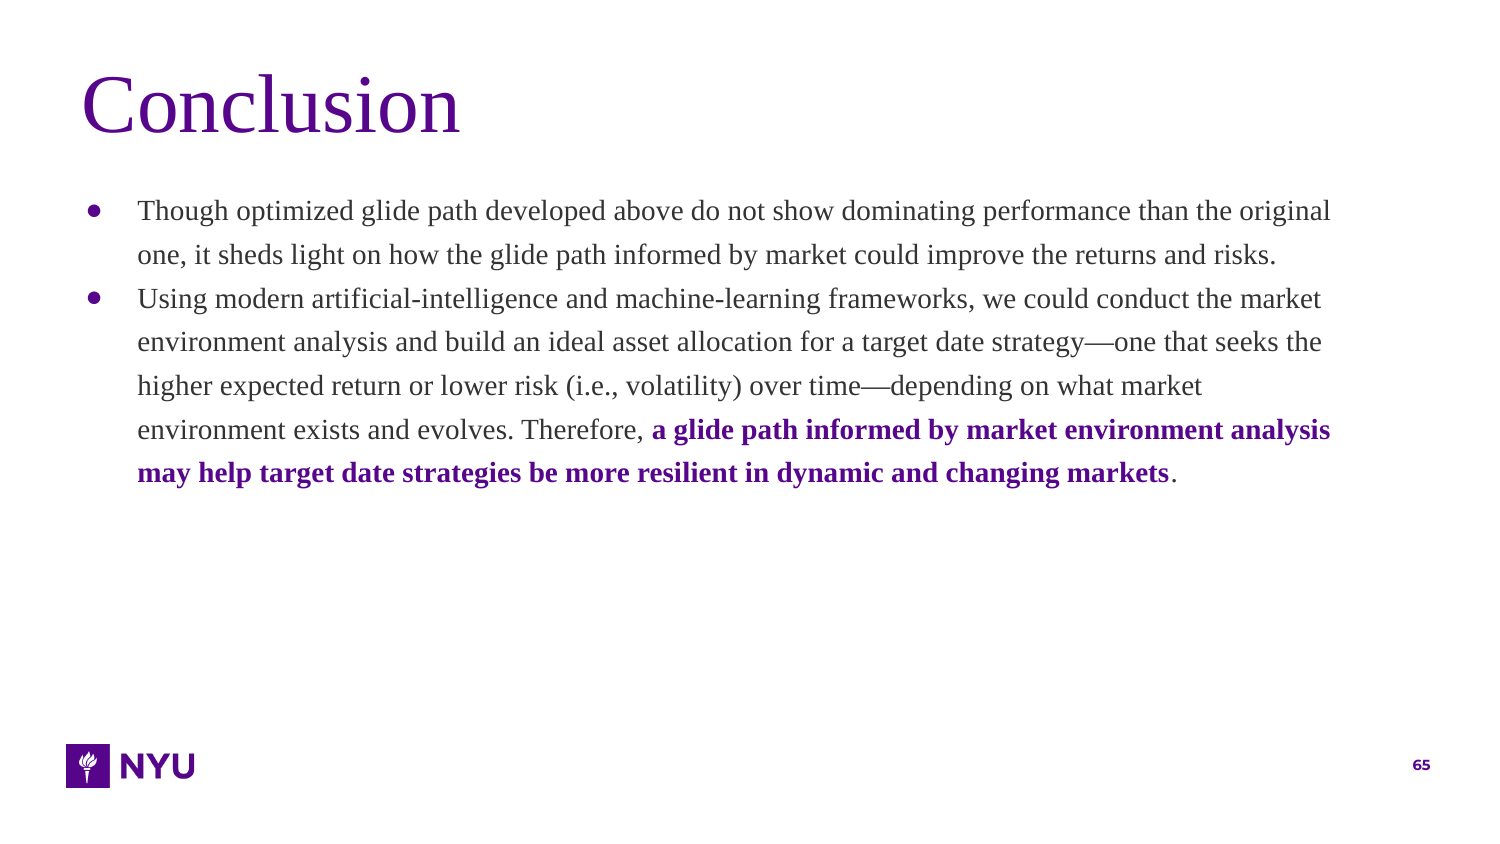

# Conclusion
Though optimized glide path developed above do not show dominating performance than the original one, it sheds light on how the glide path informed by market could improve the returns and risks.
Using modern artificial-intelligence and machine-learning frameworks, we could conduct the market environment analysis and build an ideal asset allocation for a target date strategy—one that seeks the higher expected return or lower risk (i.e., volatility) over time—depending on what market environment exists and evolves. Therefore, a glide path informed by market environment analysis may help target date strategies be more resilient in dynamic and changing markets.